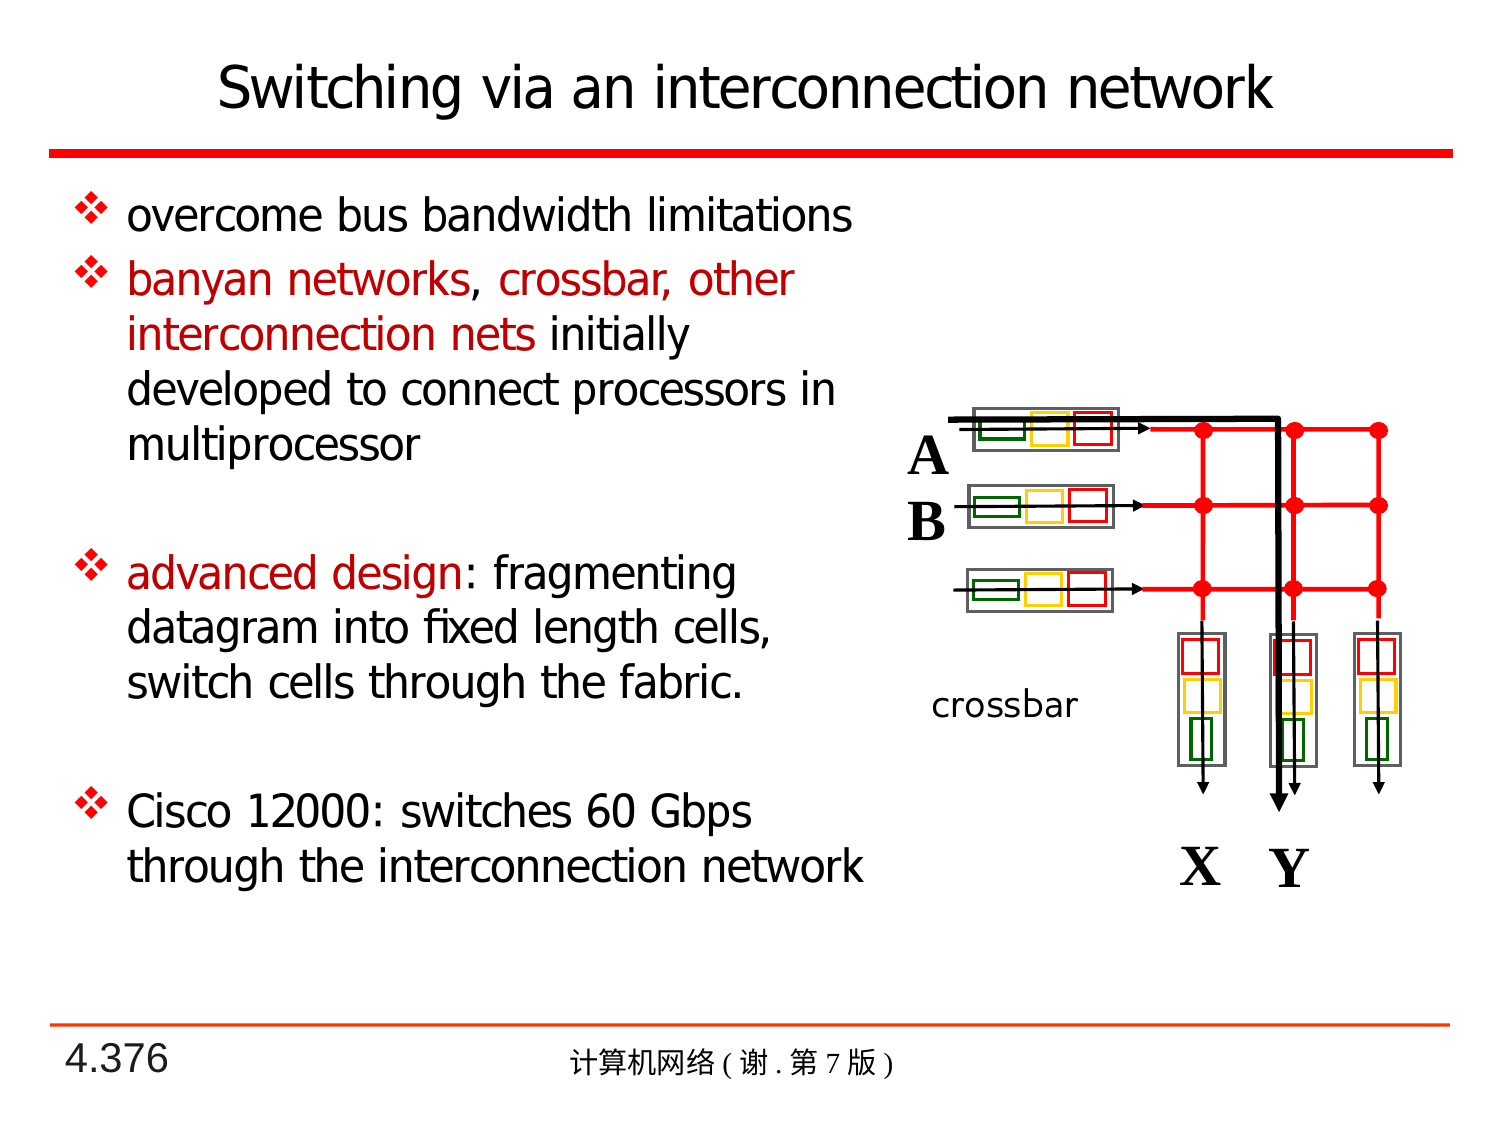

# Switching via an interconnection network
overcome bus bandwidth limitations
banyan networks, crossbar, other interconnection nets initially developed to connect processors in multiprocessor

advanced design: fragmenting datagram into fixed length cells, switch cells through the fabric.

Cisco 12000: switches 60 Gbps through the interconnection network
A

crossbar
B
X
Y